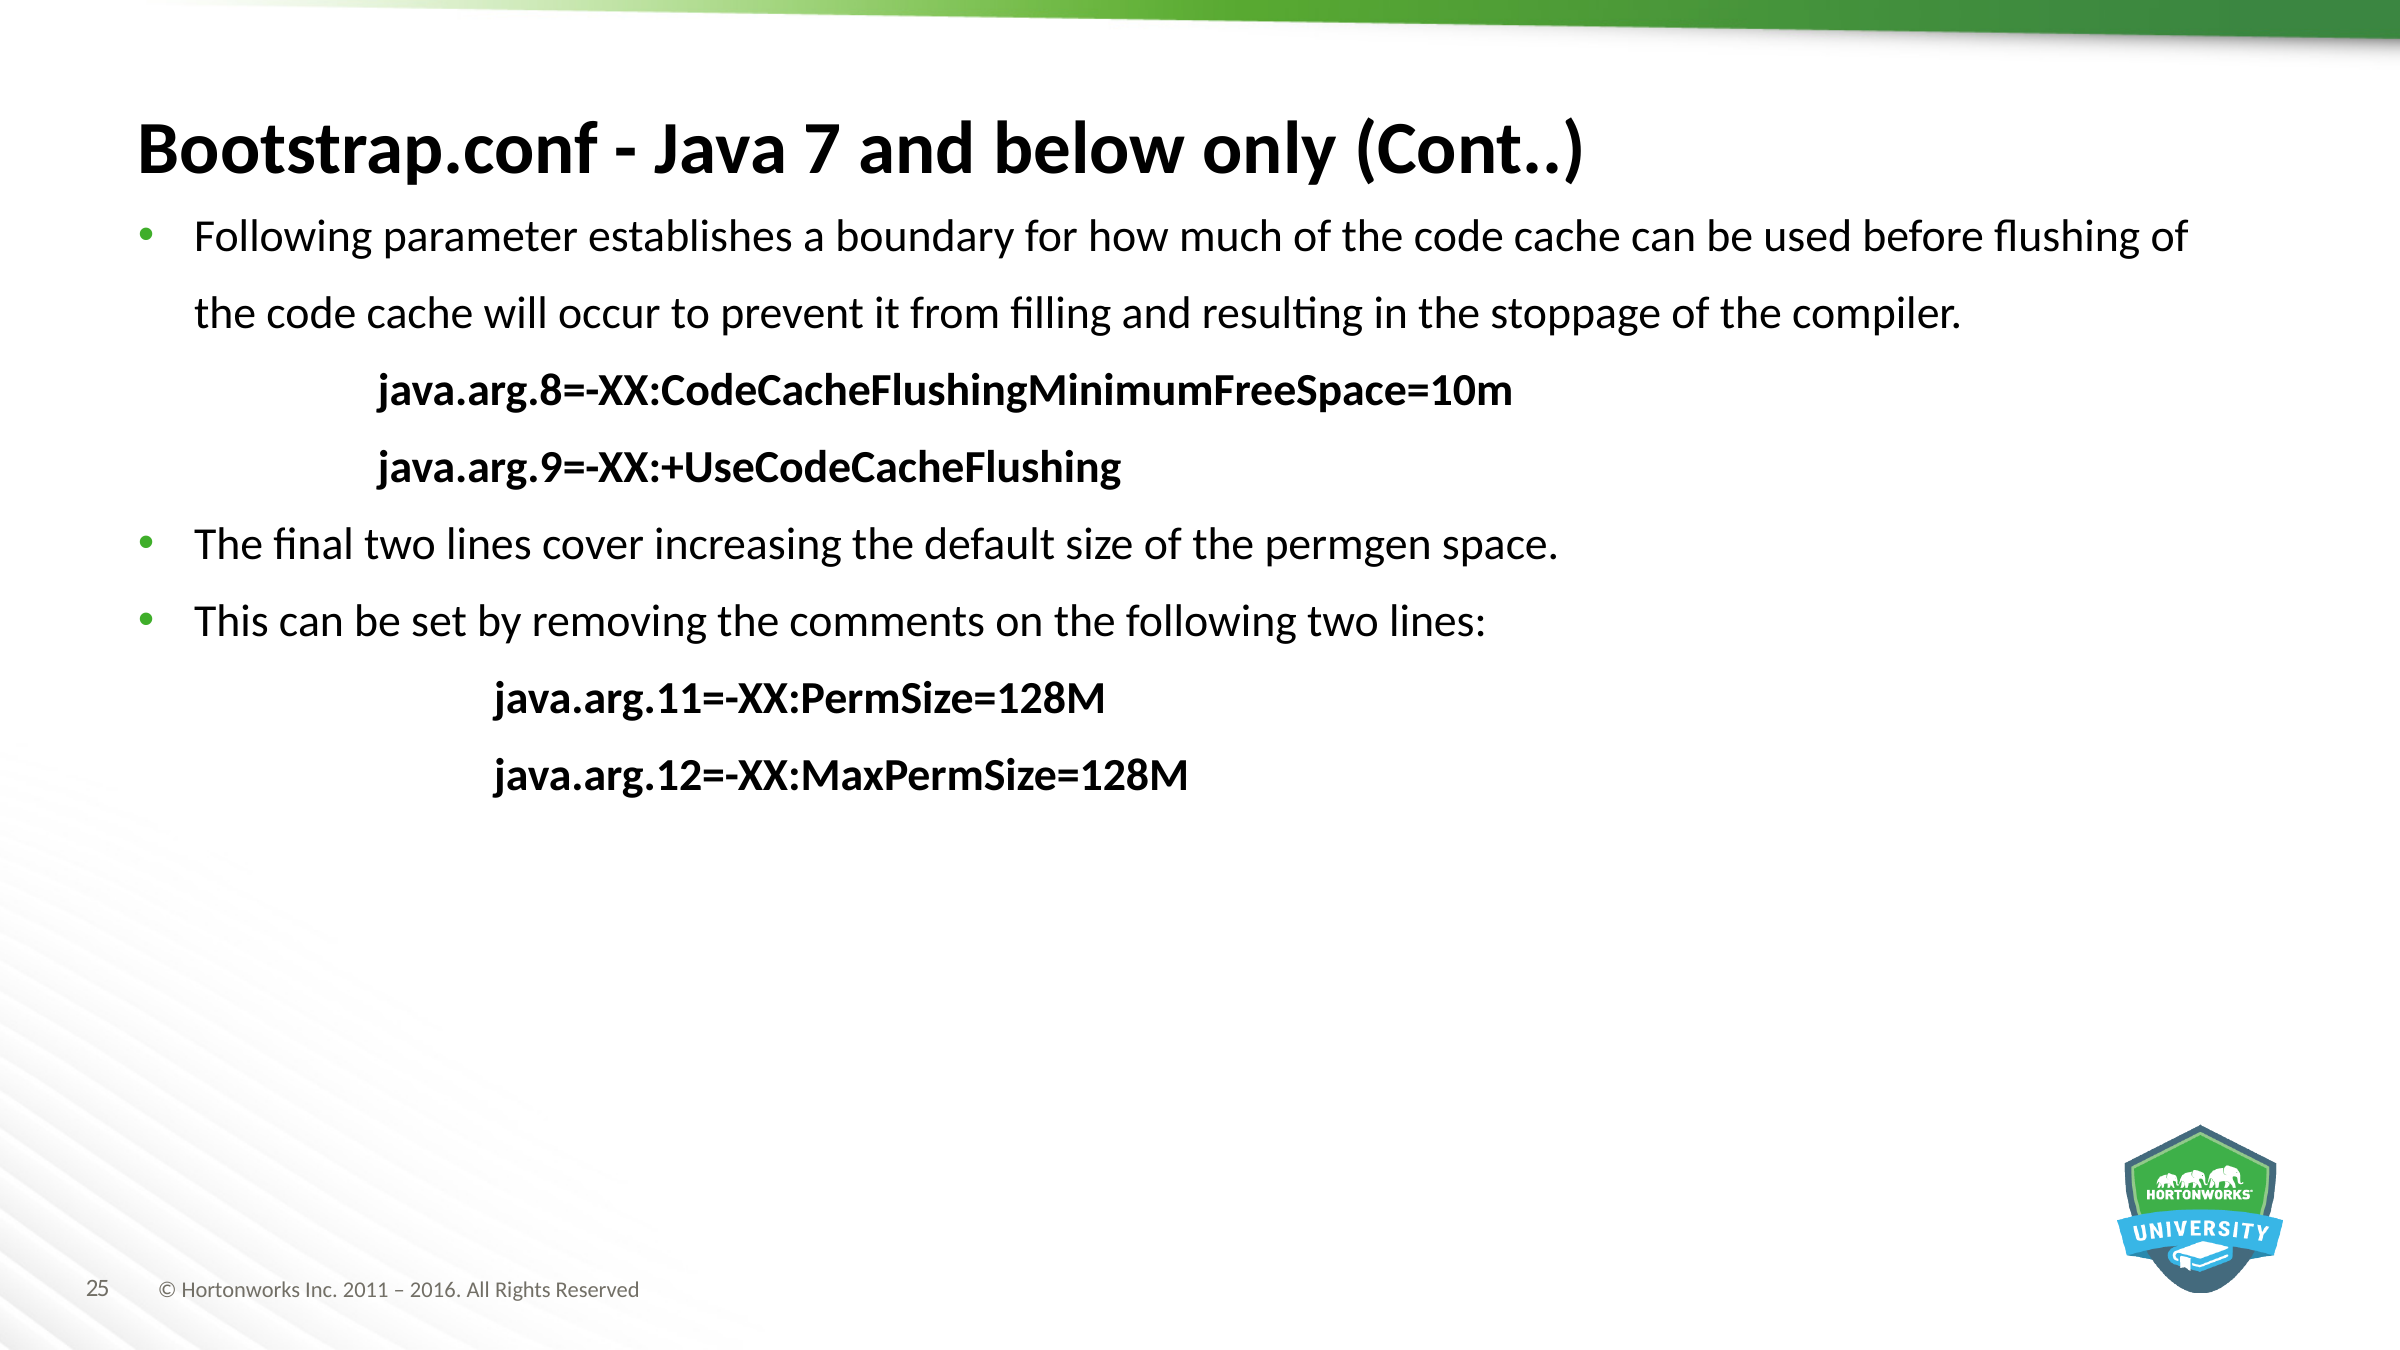

Bootstrap.conf - Java 7 and below only (Cont..)
Following parameter establishes a boundary for how much of the code cache can be used before flushing of the code cache will occur to prevent it from filling and resulting in the stoppage of the compiler.
	java.arg.8=-XX:CodeCacheFlushingMinimumFreeSpace=10m
	java.arg.9=-XX:+UseCodeCacheFlushing
The final two lines cover increasing the default size of the permgen space.
This can be set by removing the comments on the following two lines:
		java.arg.11=-XX:PermSize=128M
		java.arg.12=-XX:MaxPermSize=128M